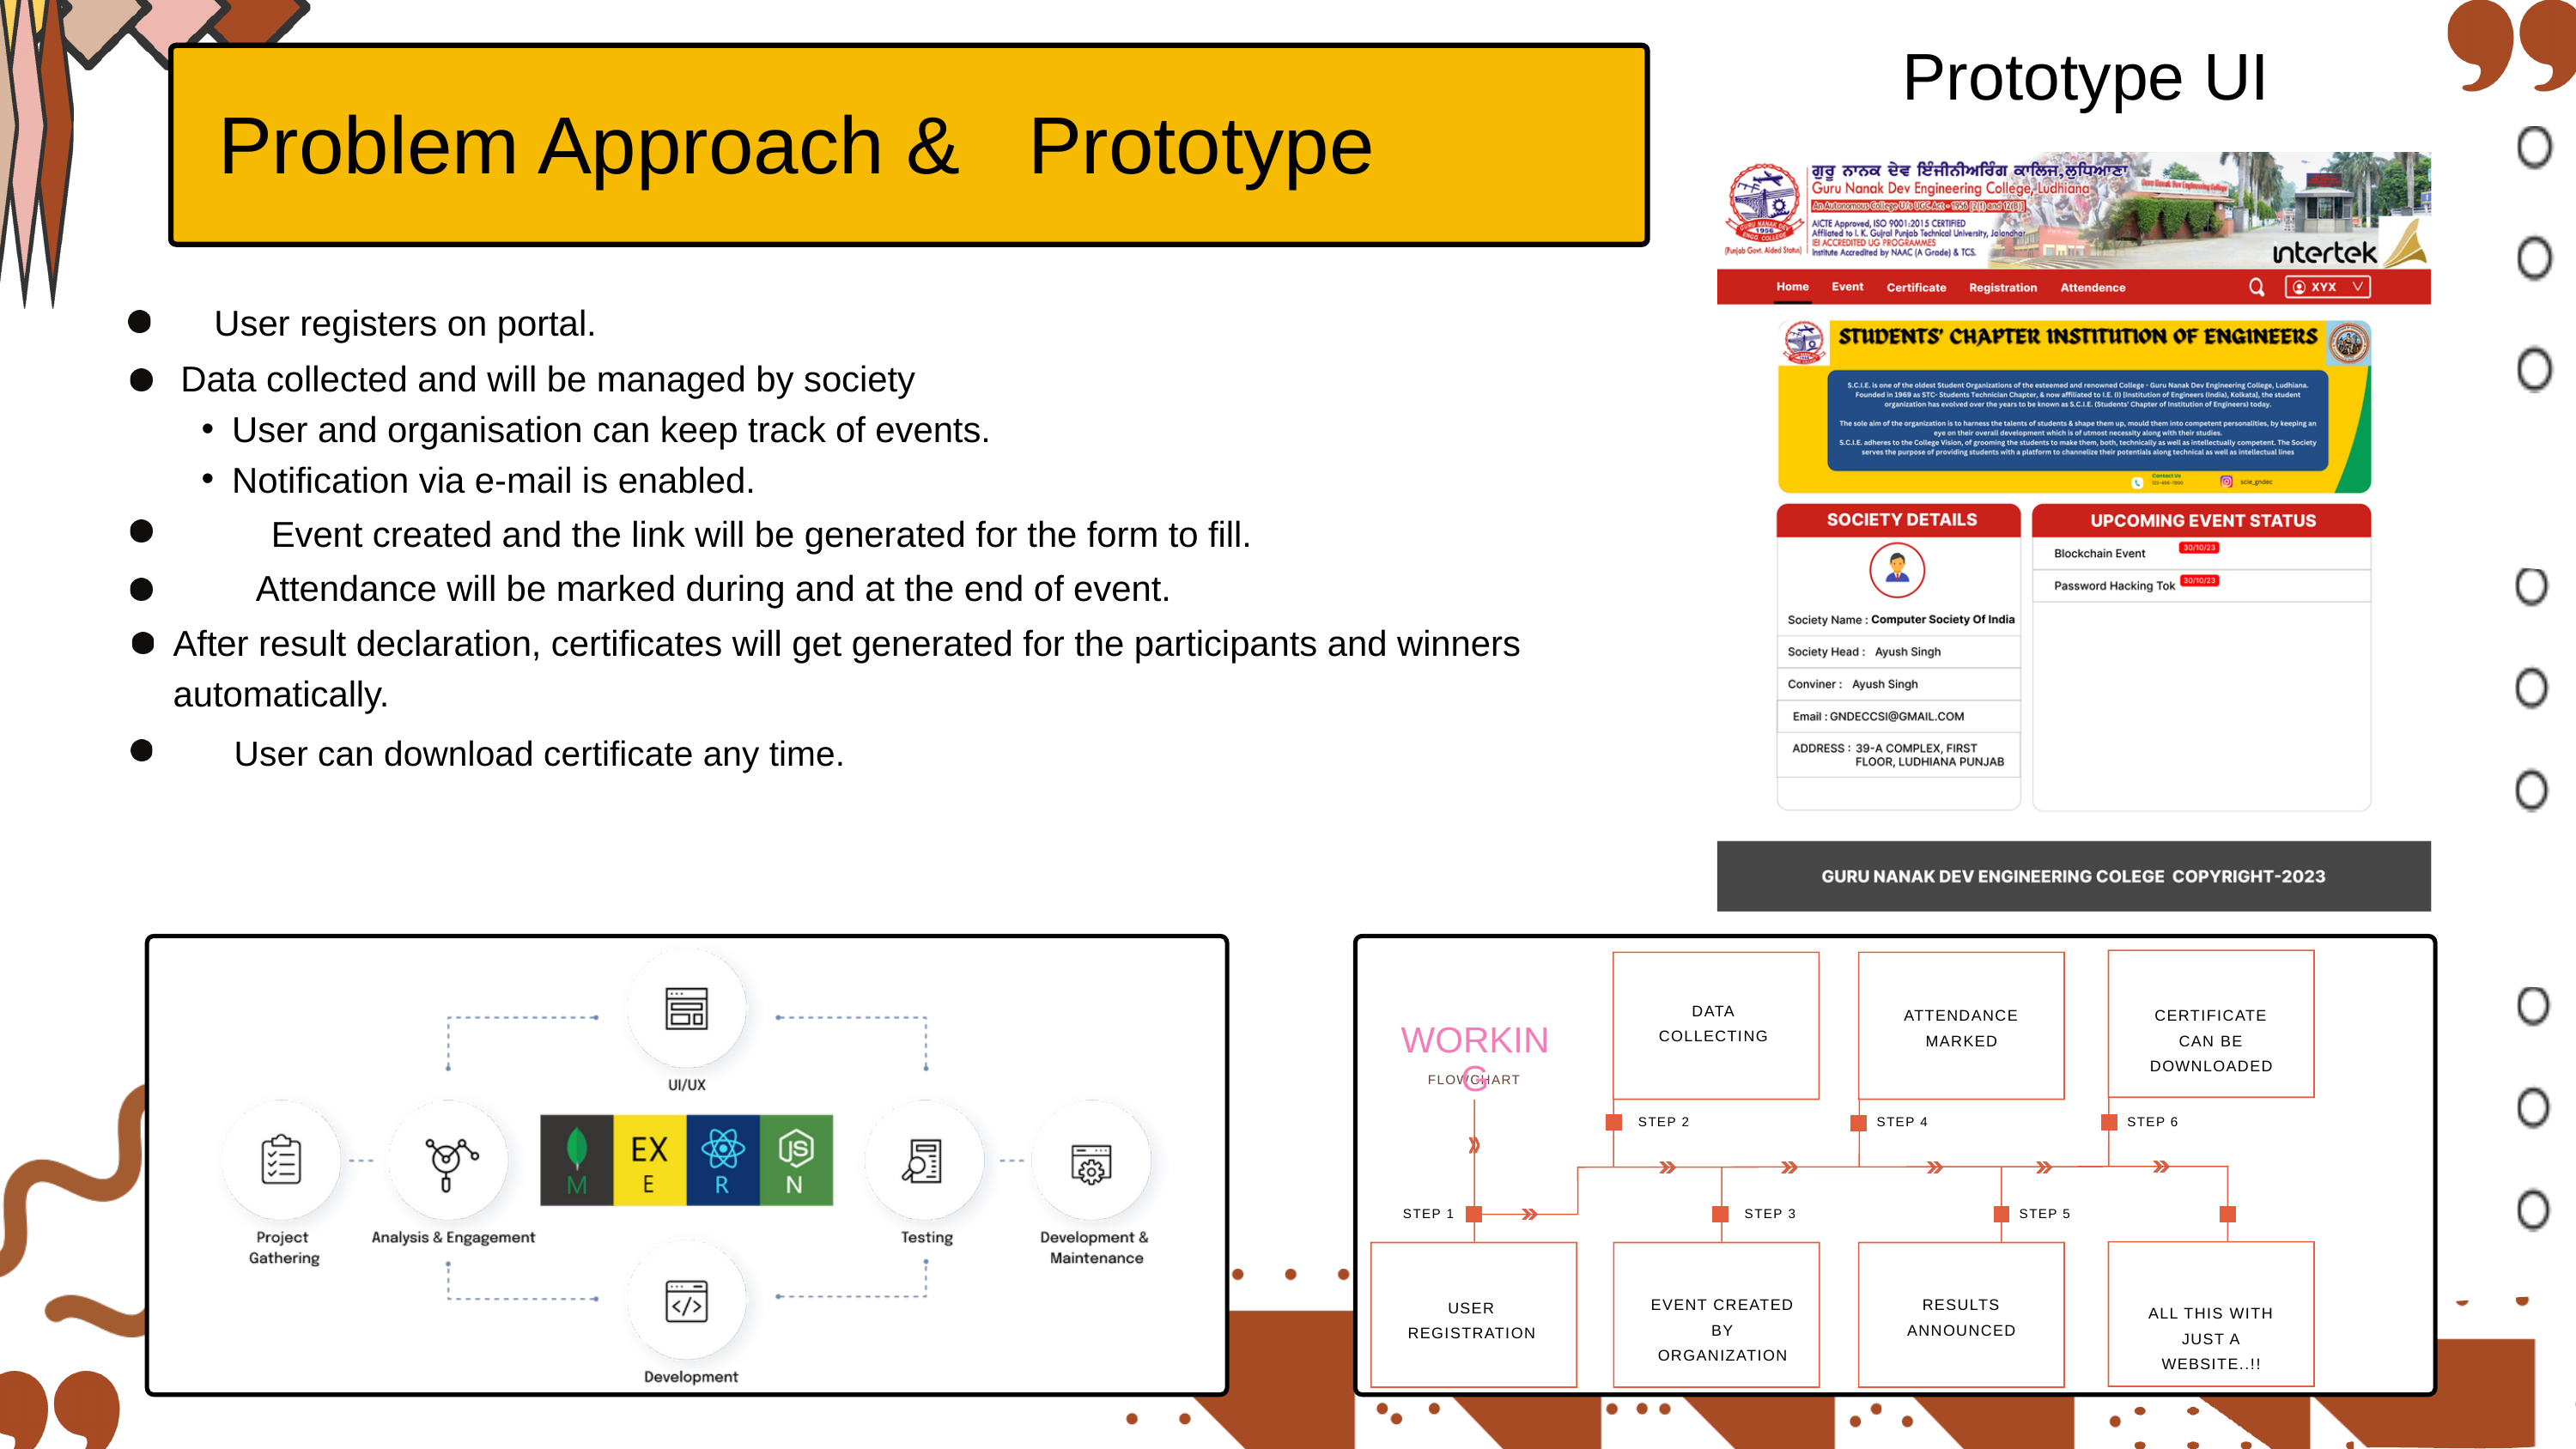

Prototype UI

Problem Approach &   Prototype

User registers on portal.

 Data collected and will be managed by society
User and organisation can keep track of events.
Notification via e-mail is enabled.

Event created and the link will be generated for the form to fill.

Attendance will be marked during and at the end of event.

After result declaration, certificates will get generated for the participants and winners automatically.

User can download certificate any time.

DATA COLLECTING

ATTENDANCE MARKED
CERTIFICATE CAN BE DOWNLOADED
WORKING
FLOWCHART

STEP 2
STEP 6
STEP 4

STEP 1
STEP 3
STEP 5

EVENT CREATED BY ORGANIZATION
RESULTS ANNOUNCED
USER REGISTRATION

ALL THIS WITH JUST A WEBSITE..!!